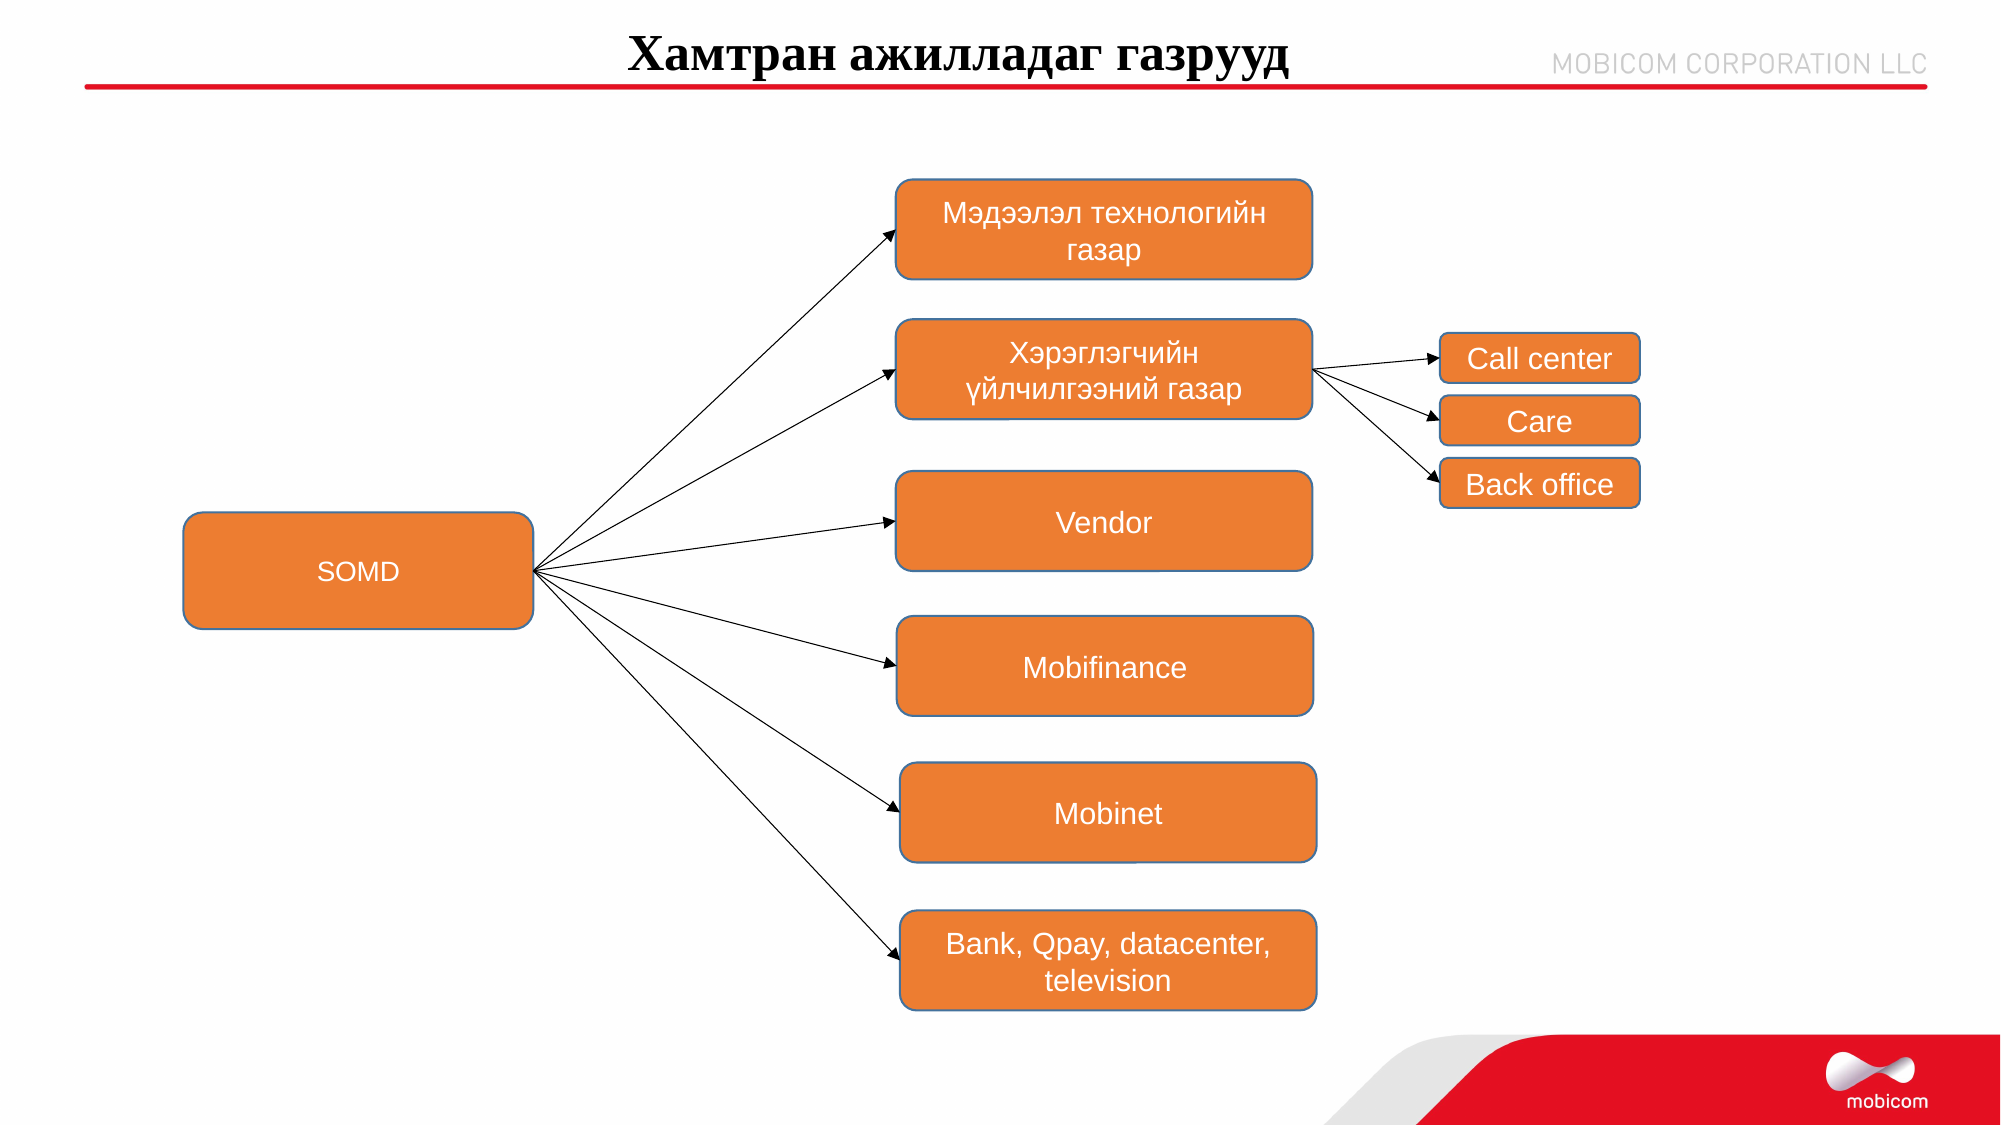

Хамтран ажилладаг газрууд
Мэдээлэл технологийн газар
Хэрэглэгчийн үйлчилгээний газар
Call center
Care
Back office
Vendor
SOMD

Mobifinance
Mobinet
Bank, Qpay, datacenter, television